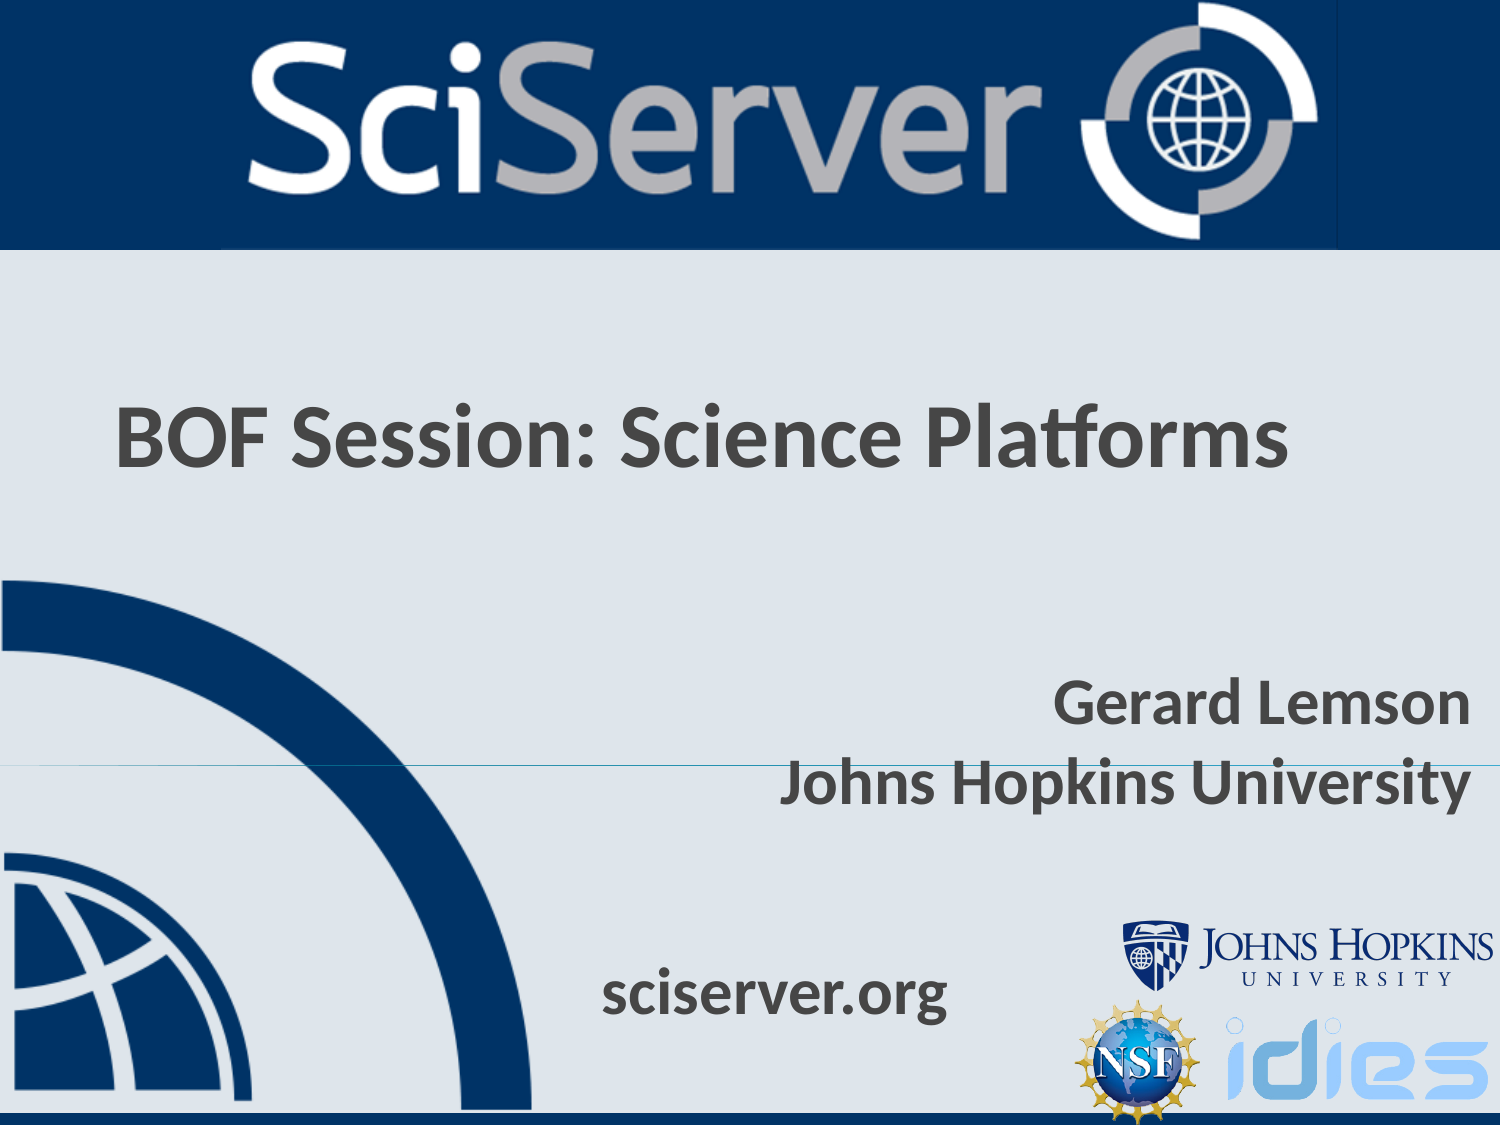

BOF Session: Science Platforms
Gerard Lemson
        Johns Hopkins University
sciserver.org